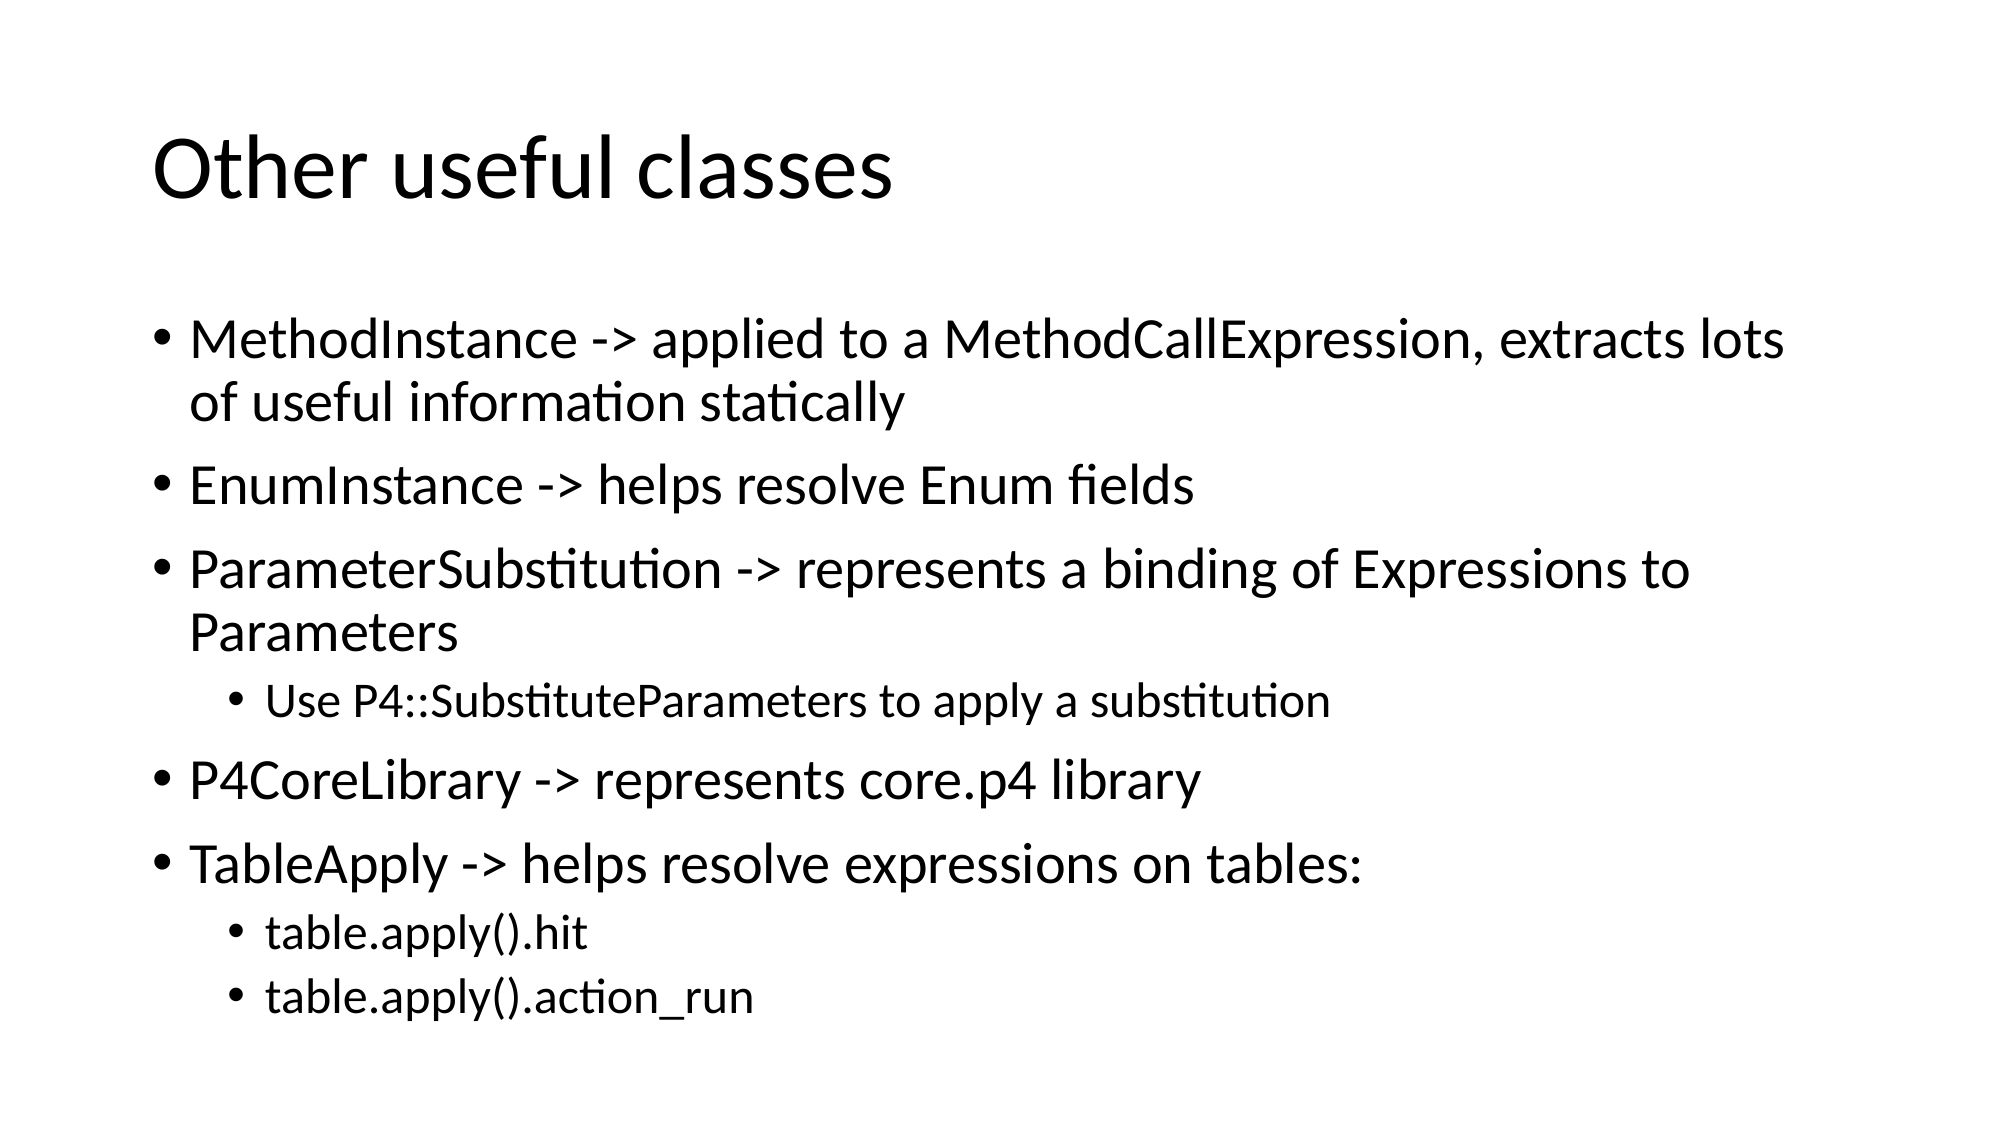

# Other useful classes
MethodInstance -> applied to a MethodCallExpression, extracts lots of useful information statically
EnumInstance -> helps resolve Enum fields
ParameterSubstitution -> represents a binding of Expressions to Parameters
Use P4::SubstituteParameters to apply a substitution
P4CoreLibrary -> represents core.p4 library
TableApply -> helps resolve expressions on tables:
table.apply().hit
table.apply().action_run